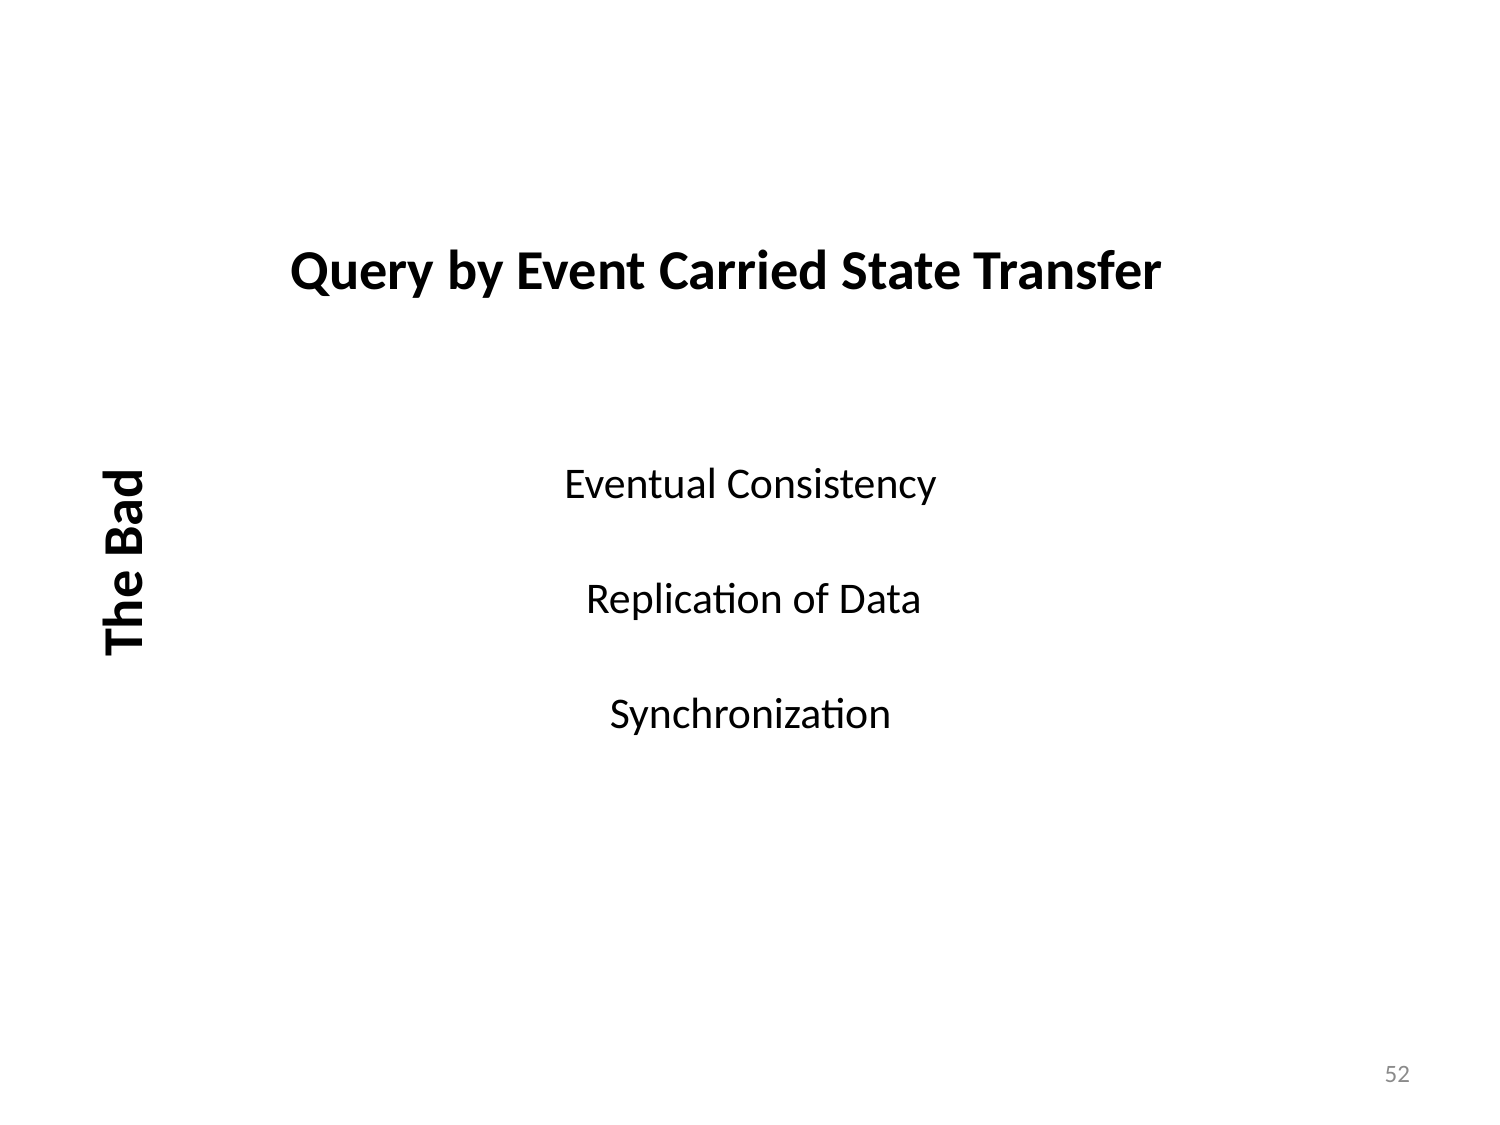

Query by Event Carried State Transfer
Eventual Consistency
The Bad
Replication of Data
Synchronization
52